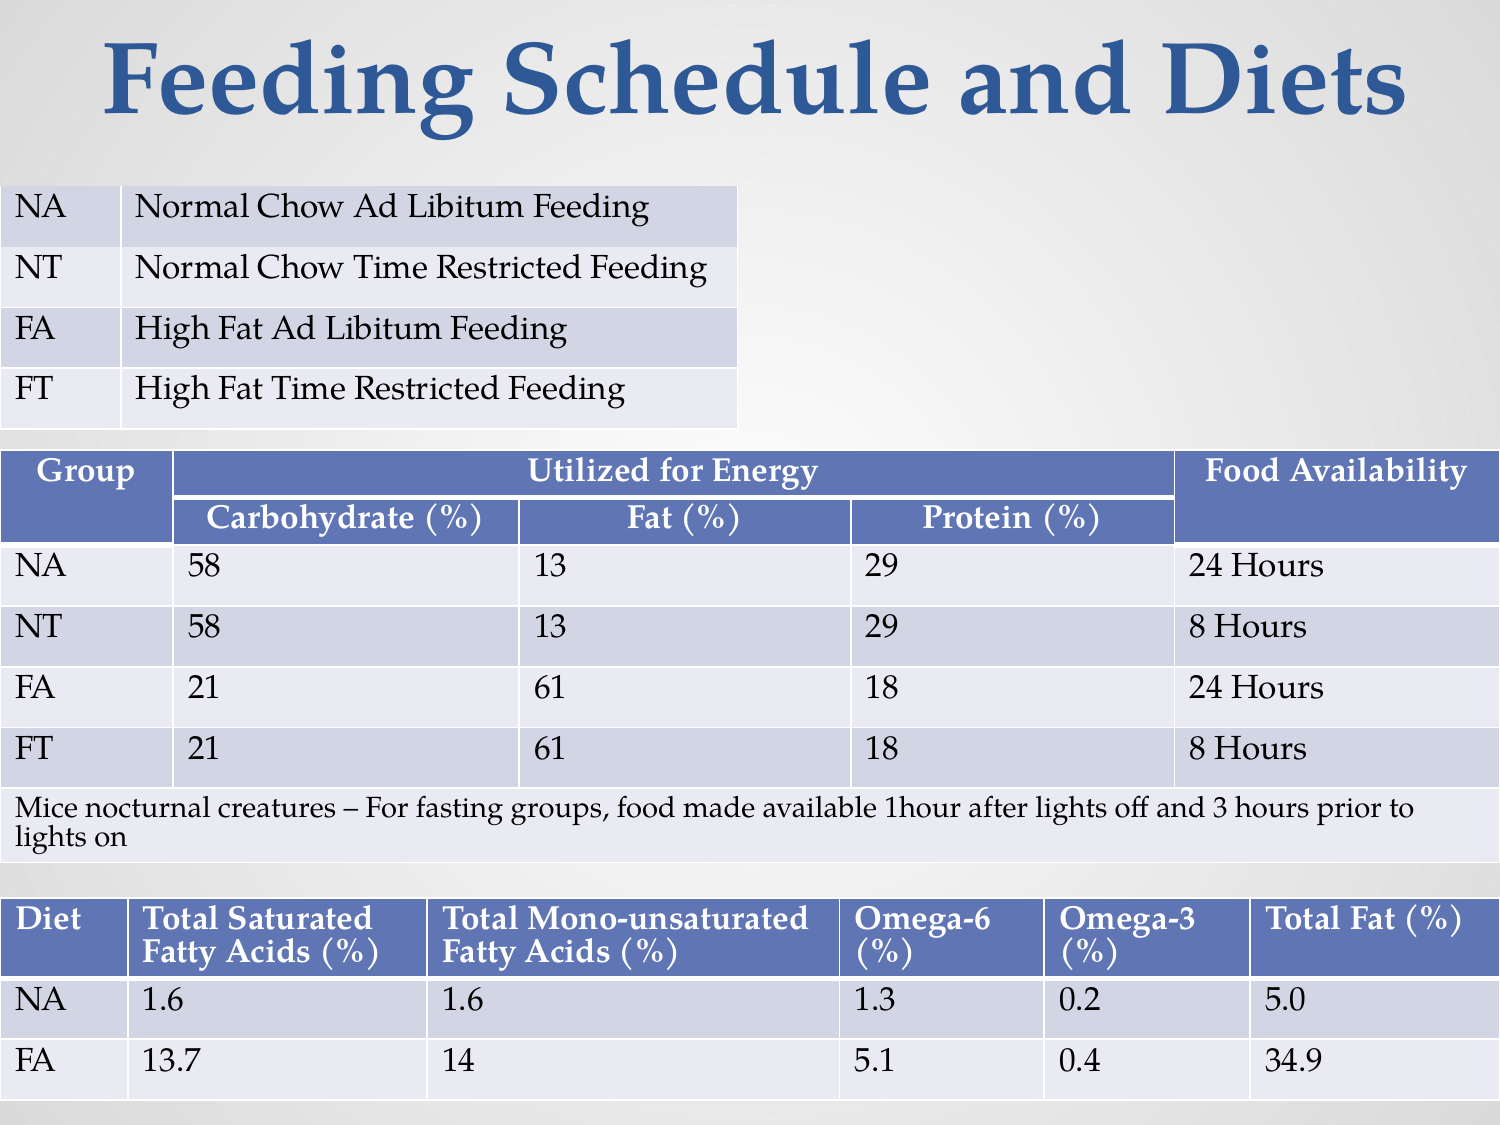

# Feeding Schedule and Diets
|  |  |
| --- | --- |
| NA | Normal Chow Ad Libitum Feeding |
| NT | Normal Chow Time Restricted Feeding |
| FA | High Fat Ad Libitum Feeding |
| FT | High Fat Time Restricted Feeding |

| Group | Utilized for Energy |  |  | Food Availability |
| --- | --- | --- | --- | --- |
|  | Carbohydrate (%) | Fat (%) | Protein (%) |  |
| NA | 58 | 13 | 29 | 24 Hours |
| NT | 58 | 13 | 29 | 8 Hours |
| FA | 21 | 61 | 18 | 24 Hours |
| FT | 21 | 61 | 18 | 8 Hours |
| Mice nocturnal creatures – For fasting groups, food made available 1hour after lights off and 3 hours prior to lights on |  |  |  |  |
| Diet | Total Saturated Fatty Acids (%) | Total Mono-unsaturated Fatty Acids (%) | Omega-6 (%) | Omega-3 (%) | Total Fat (%) |
| --- | --- | --- | --- | --- | --- |
| NA | 1.6 | 1.6 | 1.3 | 0.2 | 5.0 |
| FA | 13.7 | 14 | 5.1 | 0.4 | 34.9 |